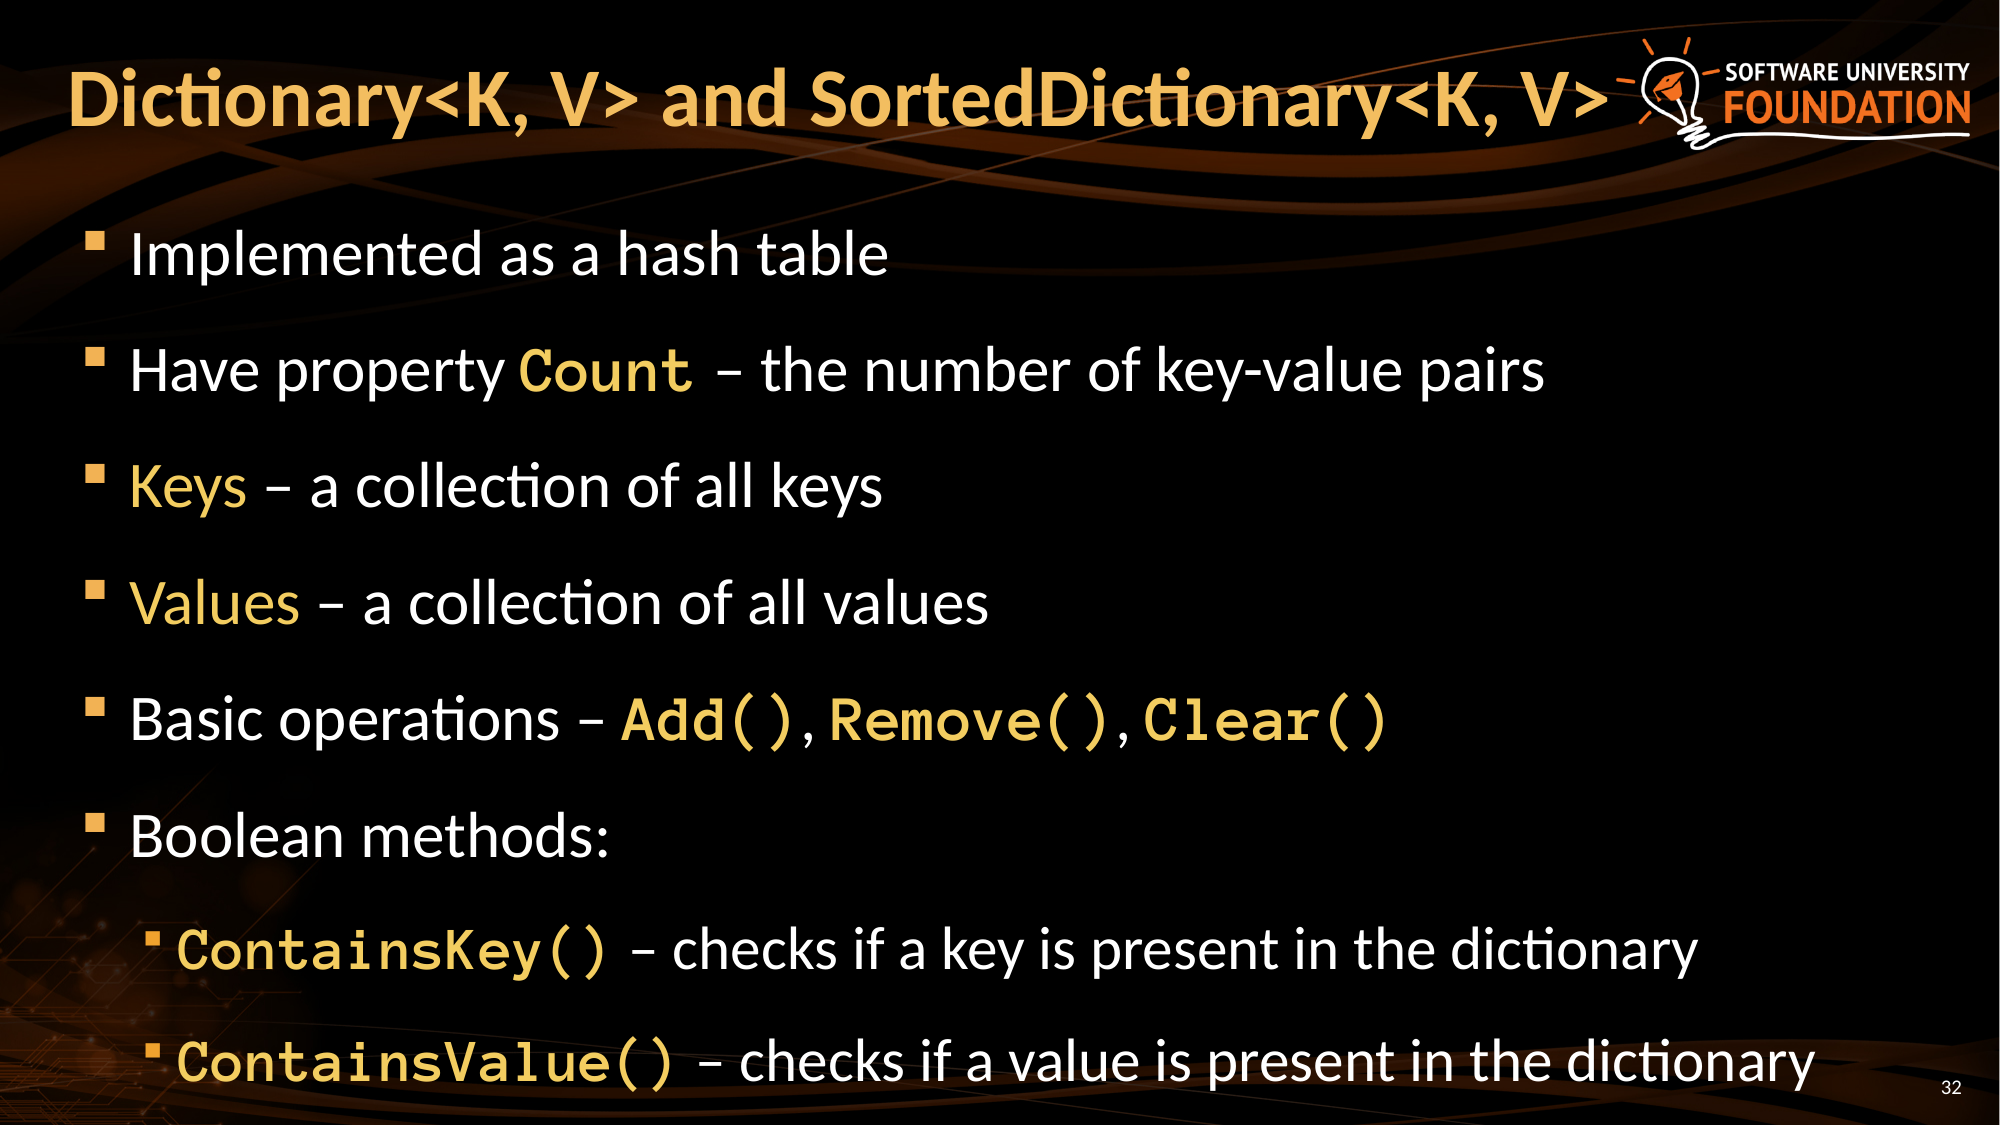

# Dictionary<K, V> and SortedDictionary<K, V>
Implemented as a hash table
Have property Count – the number of key-value pairs
Keys – a collection of all keys
Values – a collection of all values
Basic operations – Add(), Remove(), Clear()
Boolean methods:
ContainsKey() – checks if a key is present in the dictionary
ContainsValue() – checks if a value is present in the dictionary
32